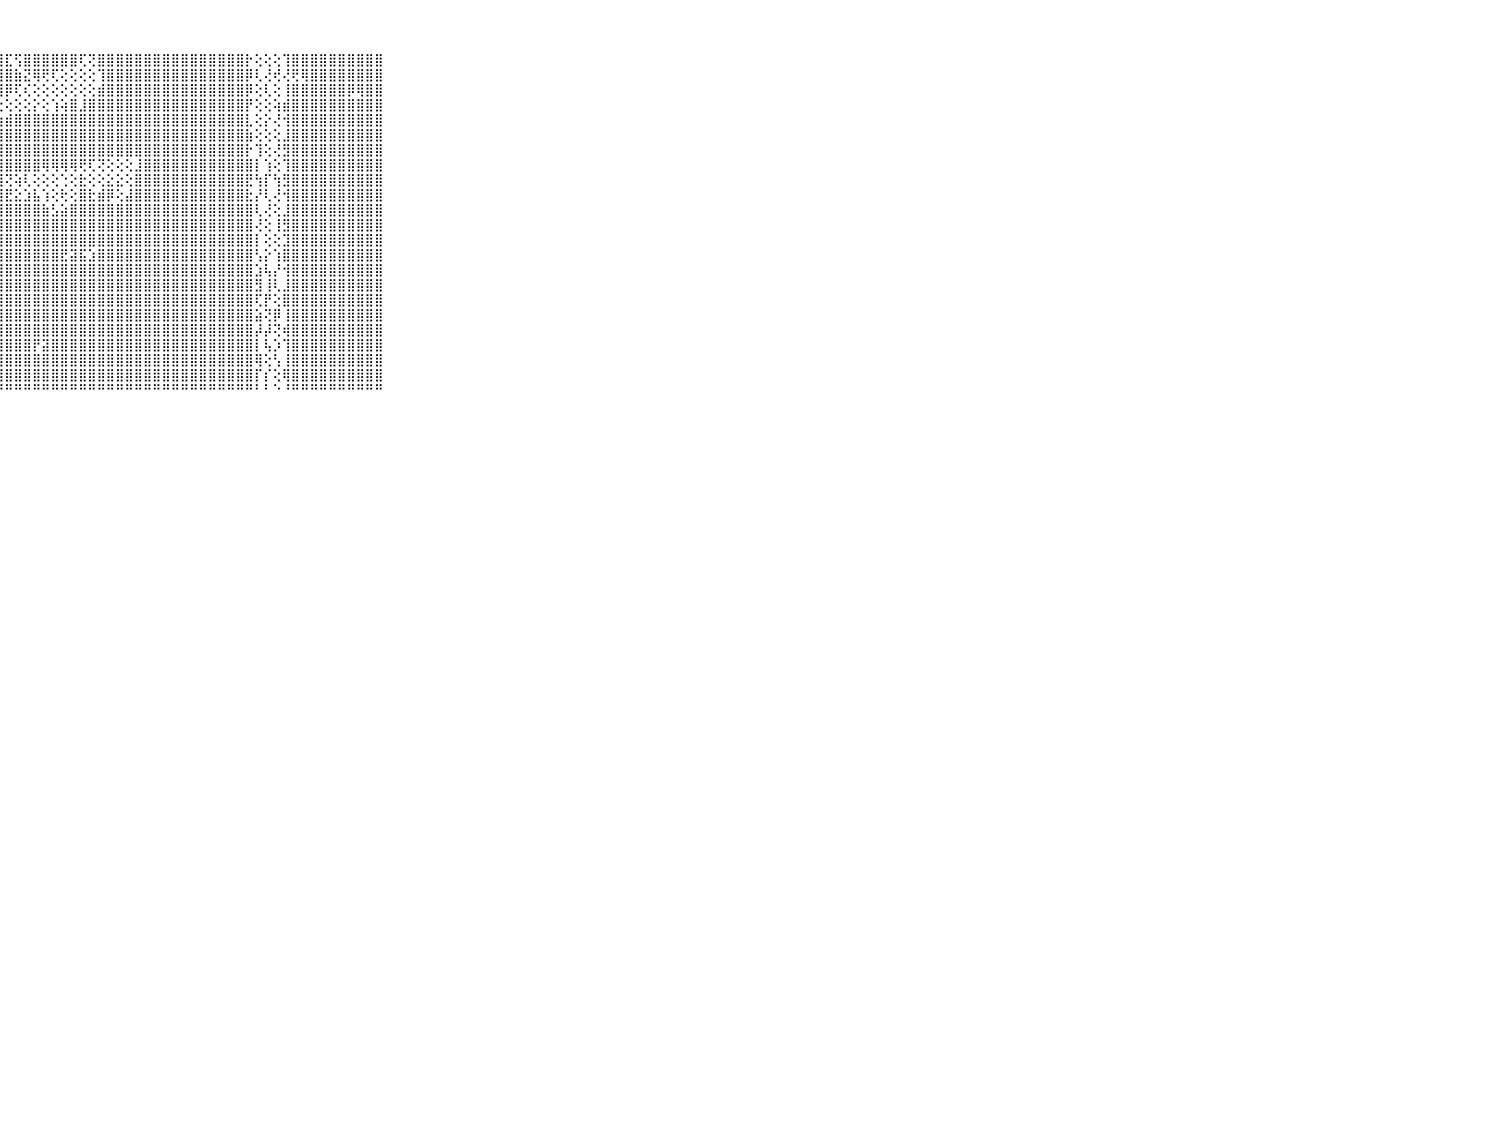

⠀⠀⠀⠀⠀⠀⠀⠀⠀⠀⠀⣿⣿⣿⣿⣿⣿⣿⣿⣿⣿⣻⣿⣿⣿⣿⣻⣿⣏⢫⣿⣿⣿⣿⣿⣿⢏⢝⣿⣿⣿⣿⣿⣿⣿⣿⣿⣿⣿⣿⣿⣿⣿⣿⡗⢕⢕⢕⢹⣿⣿⣿⣿⣿⣿⣿⣿⣿⣿⠀⠀⠀⠀⠀⠀⠀⠀⠀⠀⠀⠀
⠀⠀⠀⠀⠀⠀⠀⠀⠀⠀⠀⣿⣿⣿⣿⣿⣿⣿⡿⣝⢕⣿⢿⣿⢿⢿⣿⣿⣿⣷⣝⢿⢟⢏⢕⢕⢕⢕⢹⣿⣿⣿⣿⣿⣿⣿⣿⣿⣿⣿⣿⣿⣿⣿⡿⢇⢜⢞⢜⢟⢿⣿⣿⣿⣿⣿⣿⣿⣿⠀⠀⠀⠀⠀⠀⠀⠀⠀⠀⠀⠀
⠀⠀⠀⠀⠀⠀⠀⠀⠀⠀⠀⣿⣿⣿⣿⣿⣿⡟⢏⣵⣾⣟⢗⢏⢣⢽⢝⣻⡿⢏⢎⢕⢕⢕⢕⢕⢕⢕⣾⣿⣿⣿⣿⣿⣿⣿⣿⣿⣿⣿⣿⣿⣿⣿⡿⢕⢇⢕⢸⣿⣿⣿⣿⣿⣿⡿⢿⣿⣿⠀⠀⠀⠀⠀⠀⠀⠀⠀⠀⠀⠀
⠀⠀⠀⠀⠀⠀⠀⠀⠀⠀⠀⣿⣿⣿⣿⣿⣿⢵⣷⣾⣿⣽⡧⢕⢺⣿⢝⢕⢕⢕⢕⡕⢕⢱⢵⣿⣸⣿⣿⣿⣿⣿⣿⣿⣿⣿⣿⣿⣿⣿⣿⣿⣿⣿⡟⢕⢕⢵⣾⣿⣿⣿⣿⣿⣿⣿⣿⣿⣿⠀⠀⠀⠀⠀⠀⠀⠀⠀⠀⠀⠀
⠀⠀⠀⠀⠀⠀⠀⠀⠀⠀⠀⣿⣿⣿⣿⡿⢕⢕⢝⢿⡇⢕⢕⢕⢕⢟⣣⣵⣾⣿⣿⣿⣿⣿⣿⣿⣿⣿⣿⣿⣿⣿⣿⣿⣿⣿⣿⣿⣿⣿⣿⣿⣿⣿⣇⢕⡕⢜⢺⣿⣿⣿⣿⣿⣿⣿⣿⣿⣿⠀⠀⠀⠀⠀⠀⠀⠀⠀⠀⠀⠀
⠀⠀⠀⠀⠀⠀⠀⠀⠀⠀⠀⣿⣿⣿⣿⡇⢕⢕⢕⢕⢕⢕⢕⢕⣸⣿⣿⣿⣿⣿⣿⣿⣿⣿⣿⣿⣿⣿⣿⣿⣿⣿⣿⣿⣿⣿⣿⣿⣿⣿⣿⣿⣿⣿⣷⢕⢕⢕⣸⣿⣿⣿⣿⣿⣿⣿⣿⣿⣿⠀⠀⠀⠀⠀⠀⠀⠀⠀⠀⠀⠀
⠀⠀⠀⠀⠀⠀⠀⠀⠀⠀⠀⣿⣿⣿⣿⣇⢕⢑⢕⢕⢕⢕⢕⣱⣿⣿⣿⣿⣿⣿⣿⣿⣿⣿⣿⣿⣿⣿⣿⣿⣿⣿⣿⣿⣿⣿⣿⣿⣿⣿⣿⣿⣿⣿⡗⢹⢕⢜⣻⣿⣿⣿⣿⣿⣿⣿⣿⣿⣿⠀⠀⠀⠀⠀⠀⠀⠀⠀⠀⠀⠀
⠀⠀⠀⠀⠀⠀⠀⠀⠀⠀⠀⣿⣿⣿⣿⣿⢕⢕⢕⢕⢕⢱⣸⣿⣿⣿⣿⣿⣿⣿⣿⣿⢿⢿⢿⢿⢟⢏⢝⢕⢕⢕⣸⣿⣿⣿⣿⣿⣿⣿⣿⣿⣿⣿⣿⡇⢱⢕⢹⣿⣿⣿⣿⣿⣿⣿⣿⣿⣿⠀⠀⠀⠀⠀⠀⠀⠀⠀⠀⠀⠀
⠀⠀⠀⠀⠀⠀⠀⠀⠀⠀⠀⣿⣿⣿⣿⣿⢕⢕⢕⢕⢕⢕⢜⢿⢿⢟⢟⢹⢝⢵⢇⢕⢕⢕⢑⢕⣗⢕⢕⣕⣕⢕⣿⣿⣿⣿⣿⣿⣿⣿⣿⣿⣿⣿⣟⢳⡏⢳⣻⣿⣿⣿⣿⣿⣿⣿⣿⣿⣿⠀⠀⠀⠀⠀⠀⠀⠀⠀⠀⠀⠀
⠀⠀⠀⠀⠀⠀⠀⠀⠀⠀⠀⣿⣿⣿⣿⣿⢕⢕⢕⢕⢕⢕⢕⢕⣵⣷⣷⣾⣟⣕⣱⣧⢱⢕⢗⢕⣿⣗⣾⡿⢕⣼⣿⣿⣿⣿⣿⣿⣿⣿⣿⣿⣿⣿⣗⡜⢇⢜⢺⣿⣿⣿⣿⣿⣿⣿⣿⣿⣿⠀⠀⠀⠀⠀⠀⠀⠀⠀⠀⠀⠀
⠀⠀⠀⠀⠀⠀⠀⠀⠀⠀⠀⣿⣿⣿⣿⣿⣷⣱⣿⣿⣷⣧⣵⣿⣿⣿⣿⣿⣿⣿⣿⣿⣷⣣⣵⣿⣿⣿⣿⣿⣿⣿⣿⣿⣿⣿⣿⣿⣿⣿⣿⣿⣿⣿⣿⢇⢜⢕⣸⣿⣿⣿⣿⣿⣿⣿⣿⣿⣿⠀⠀⠀⠀⠀⠀⠀⠀⠀⠀⠀⠀
⠀⠀⠀⠀⠀⠀⠀⠀⠀⠀⠀⣿⣿⣿⣿⣿⣿⣿⣿⣿⣿⣿⣿⣿⣿⣿⣿⣿⣿⣿⣿⣿⣿⣿⣿⣿⣿⣿⣿⣿⣿⣿⣿⣿⣿⣿⣿⣿⣿⣿⣿⣿⣿⣿⣿⢜⢕⢸⣻⣿⣿⣿⣿⣿⣿⣿⣿⣿⣿⠀⠀⠀⠀⠀⠀⠀⠀⠀⠀⠀⠀
⠀⠀⠀⠀⠀⠀⠀⠀⠀⠀⠀⣿⣿⣿⣿⣿⣿⣿⣿⣿⣿⣿⣿⣿⣿⣿⣿⣿⣿⣿⣿⣿⣿⣿⣿⣿⣿⣿⣿⣿⣿⣿⣿⣿⣿⣿⣿⣿⣿⣿⣿⣿⣿⣿⣿⡇⢕⢕⣹⣿⣿⣿⣿⣿⣿⣿⣿⣿⣿⠀⠀⠀⠀⠀⠀⠀⠀⠀⠀⠀⠀
⠀⠀⠀⠀⠀⠀⠀⠀⠀⠀⠀⣿⣿⣿⣿⣿⣿⣿⣿⣮⣿⣿⣿⣿⣿⣿⣿⣿⣿⣿⣿⣿⣿⣿⣟⣽⣯⣱⣿⣿⣿⣿⣿⣿⣿⣿⣿⣿⣿⣿⣿⣿⣿⣿⣿⢣⡕⢱⣿⣿⣿⣿⣿⣿⣿⣿⣿⣿⣿⠀⠀⠀⠀⠀⠀⠀⠀⠀⠀⠀⠀
⠀⠀⠀⠀⠀⠀⠀⠀⠀⠀⠀⣿⣿⣿⣿⣿⣿⣿⣿⣿⣿⣿⣿⣿⣿⣿⣿⣿⣿⣿⣿⣿⣿⣿⣿⣿⣿⣿⣿⣿⣿⣿⣿⣿⣿⣿⣿⣿⣿⣿⣿⣿⣿⣿⣿⣱⢧⡜⢺⣿⣿⣿⣿⣿⣿⣿⣿⣿⣿⠀⠀⠀⠀⠀⠀⠀⠀⠀⠀⠀⠀
⠀⠀⠀⠀⠀⠀⠀⠀⠀⠀⠀⣿⣿⣿⣿⣿⣿⣿⣿⣷⡜⢿⣿⣿⣿⣿⣿⣿⣿⣿⣿⣿⣿⣿⣿⣿⣿⣿⣿⣿⣿⣿⣿⣿⣿⣿⣿⣿⣿⣿⣿⣿⣿⣿⣿⣻⢸⢇⣸⣿⣿⣿⣿⣿⣿⣿⣿⣿⣿⠀⠀⠀⠀⠀⠀⠀⠀⠀⠀⠀⠀
⠀⠀⠀⠀⠀⠀⠀⠀⠀⠀⠀⣿⣿⣿⣿⣿⣿⣿⣿⣿⣿⣿⣿⣿⣿⣿⣿⣿⣿⣿⣿⣿⣿⣿⣿⣿⣿⣿⣿⣿⣿⣿⣿⣿⣿⣿⣿⣿⣿⣿⣿⣿⣿⣿⣿⢏⡟⢕⣿⣿⣿⣿⣿⣿⣿⣿⣿⣿⣿⠀⠀⠀⠀⠀⠀⠀⠀⠀⠀⠀⠀
⠀⠀⠀⠀⠀⠀⠀⠀⠀⠀⠀⣿⣿⣿⣿⣿⣿⣿⣿⣿⣿⣿⣿⣿⣿⣿⣿⣿⣿⣿⣿⣿⣿⣿⣿⣿⣿⣿⣿⣿⣿⣿⣿⣿⣿⣿⣿⣿⣿⣿⣿⣿⣿⣿⣿⣵⢝⡿⢸⣿⣿⣿⣿⣿⣿⣿⣿⣿⣿⠀⠀⠀⠀⠀⠀⠀⠀⠀⠀⠀⠀
⠀⠀⠀⠀⠀⠀⠀⠀⠀⠀⠀⣿⣿⣿⣿⣿⣿⣿⣿⣿⣿⣿⣿⣿⣿⣿⣿⣿⣿⣿⣿⣿⣿⣿⣿⣿⣿⣿⣿⣿⣿⣿⣿⣿⣿⣿⣿⣿⣿⣿⣿⣿⣿⣿⣿⡼⡼⢝⢾⣿⣿⣿⣿⣿⣿⣿⣿⣿⣿⠀⠀⠀⠀⠀⠀⠀⠀⠀⠀⠀⠀
⠀⠀⠀⠀⠀⠀⠀⠀⠀⠀⠀⣿⣿⣿⣿⣿⣿⣿⣿⣿⣿⣿⣿⣿⣿⣿⣿⣿⣿⣿⣿⡟⣽⣿⣿⣿⣿⣿⣿⣿⣿⣿⣿⣿⣿⣿⣿⣿⣿⣿⣿⣿⣿⣿⣿⡇⢧⡱⢹⣿⣿⣿⣿⣿⣿⣿⣿⣿⣿⠀⠀⠀⠀⠀⠀⠀⠀⠀⠀⠀⠀
⠀⠀⠀⠀⠀⠀⠀⠀⠀⠀⠀⣿⣿⣿⣿⣿⣿⣿⣿⣿⣿⣿⣿⣿⣿⣿⣿⣿⣿⣿⣿⣿⣿⣿⣿⣿⣿⣿⣿⣿⣿⣿⣿⣿⣿⣿⣿⣿⣿⣿⣿⣿⣿⣿⣿⢿⢕⢣⢸⣿⣿⣿⣿⣿⣿⣿⣿⣿⣿⠀⠀⠀⠀⠀⠀⠀⠀⠀⠀⠀⠀
⠀⠀⠀⠀⠀⠀⠀⠀⠀⠀⠀⣿⣿⣿⣿⣿⣿⣿⣿⣿⣿⣿⣿⣿⣿⣿⣿⣿⣿⣿⣿⣿⣿⣿⣿⣿⣿⣿⣿⣿⣿⣿⣿⣿⣿⣿⣿⣿⣿⣿⣿⣿⣿⣿⣿⡏⡎⢕⢿⣿⣿⣿⣿⣿⣿⣿⣿⣿⣿⠀⠀⠀⠀⠀⠀⠀⠀⠀⠀⠀⠀
⠀⠀⠀⠀⠀⠀⠀⠀⠀⠀⠀⠛⠛⠛⠛⠛⠛⠛⠛⠛⠛⠛⠛⠛⠛⠛⠛⠛⠛⠛⠛⠛⠛⠛⠛⠛⠛⠛⠛⠛⠛⠛⠛⠛⠛⠛⠛⠛⠛⠛⠛⠛⠛⠛⠛⠃⠃⠑⠘⠛⠛⠛⠛⠛⠛⠛⠛⠛⠛⠀⠀⠀⠀⠀⠀⠀⠀⠀⠀⠀⠀